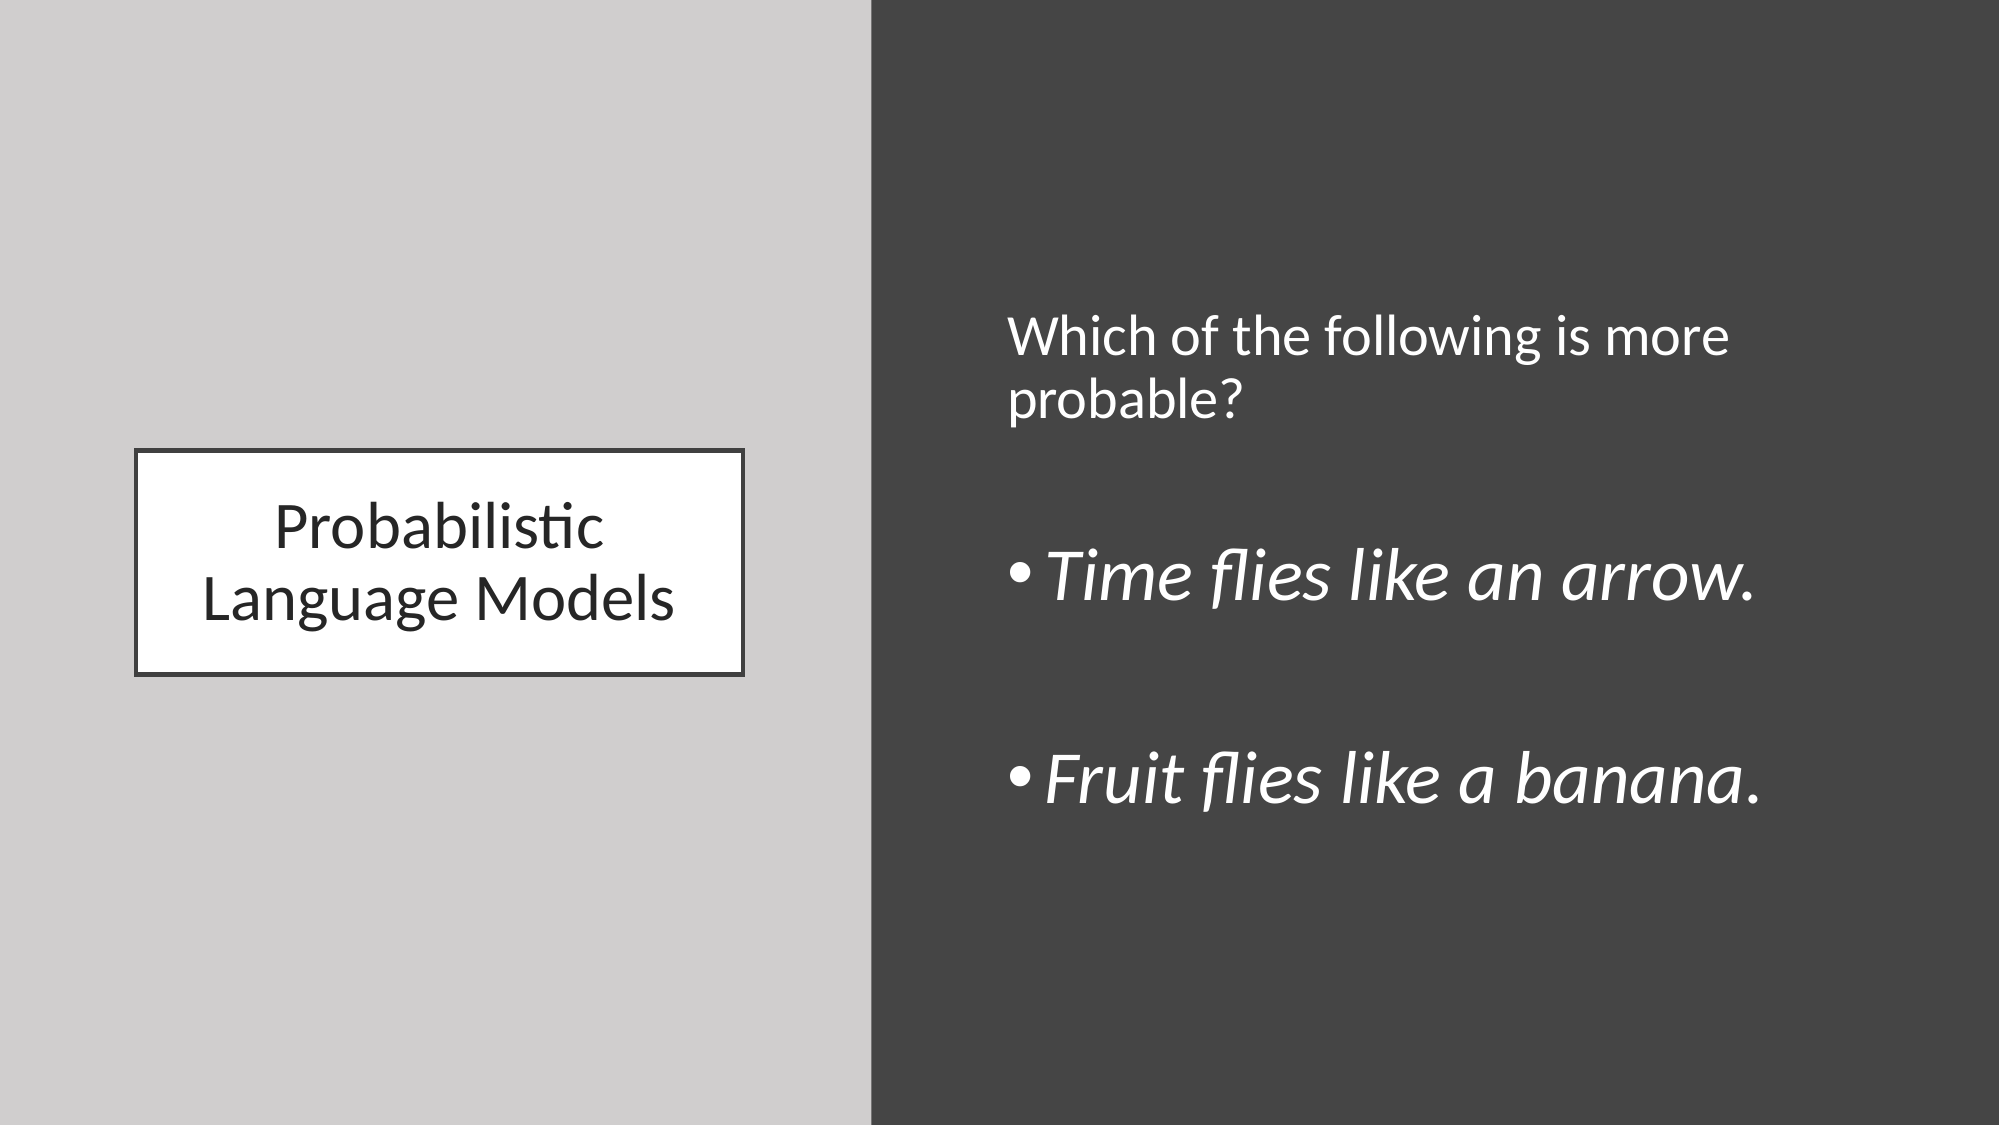

Which of the following is more probable?

Time flies like an arrow.

Fruit flies like a banana.
# Probabilistic Language Models